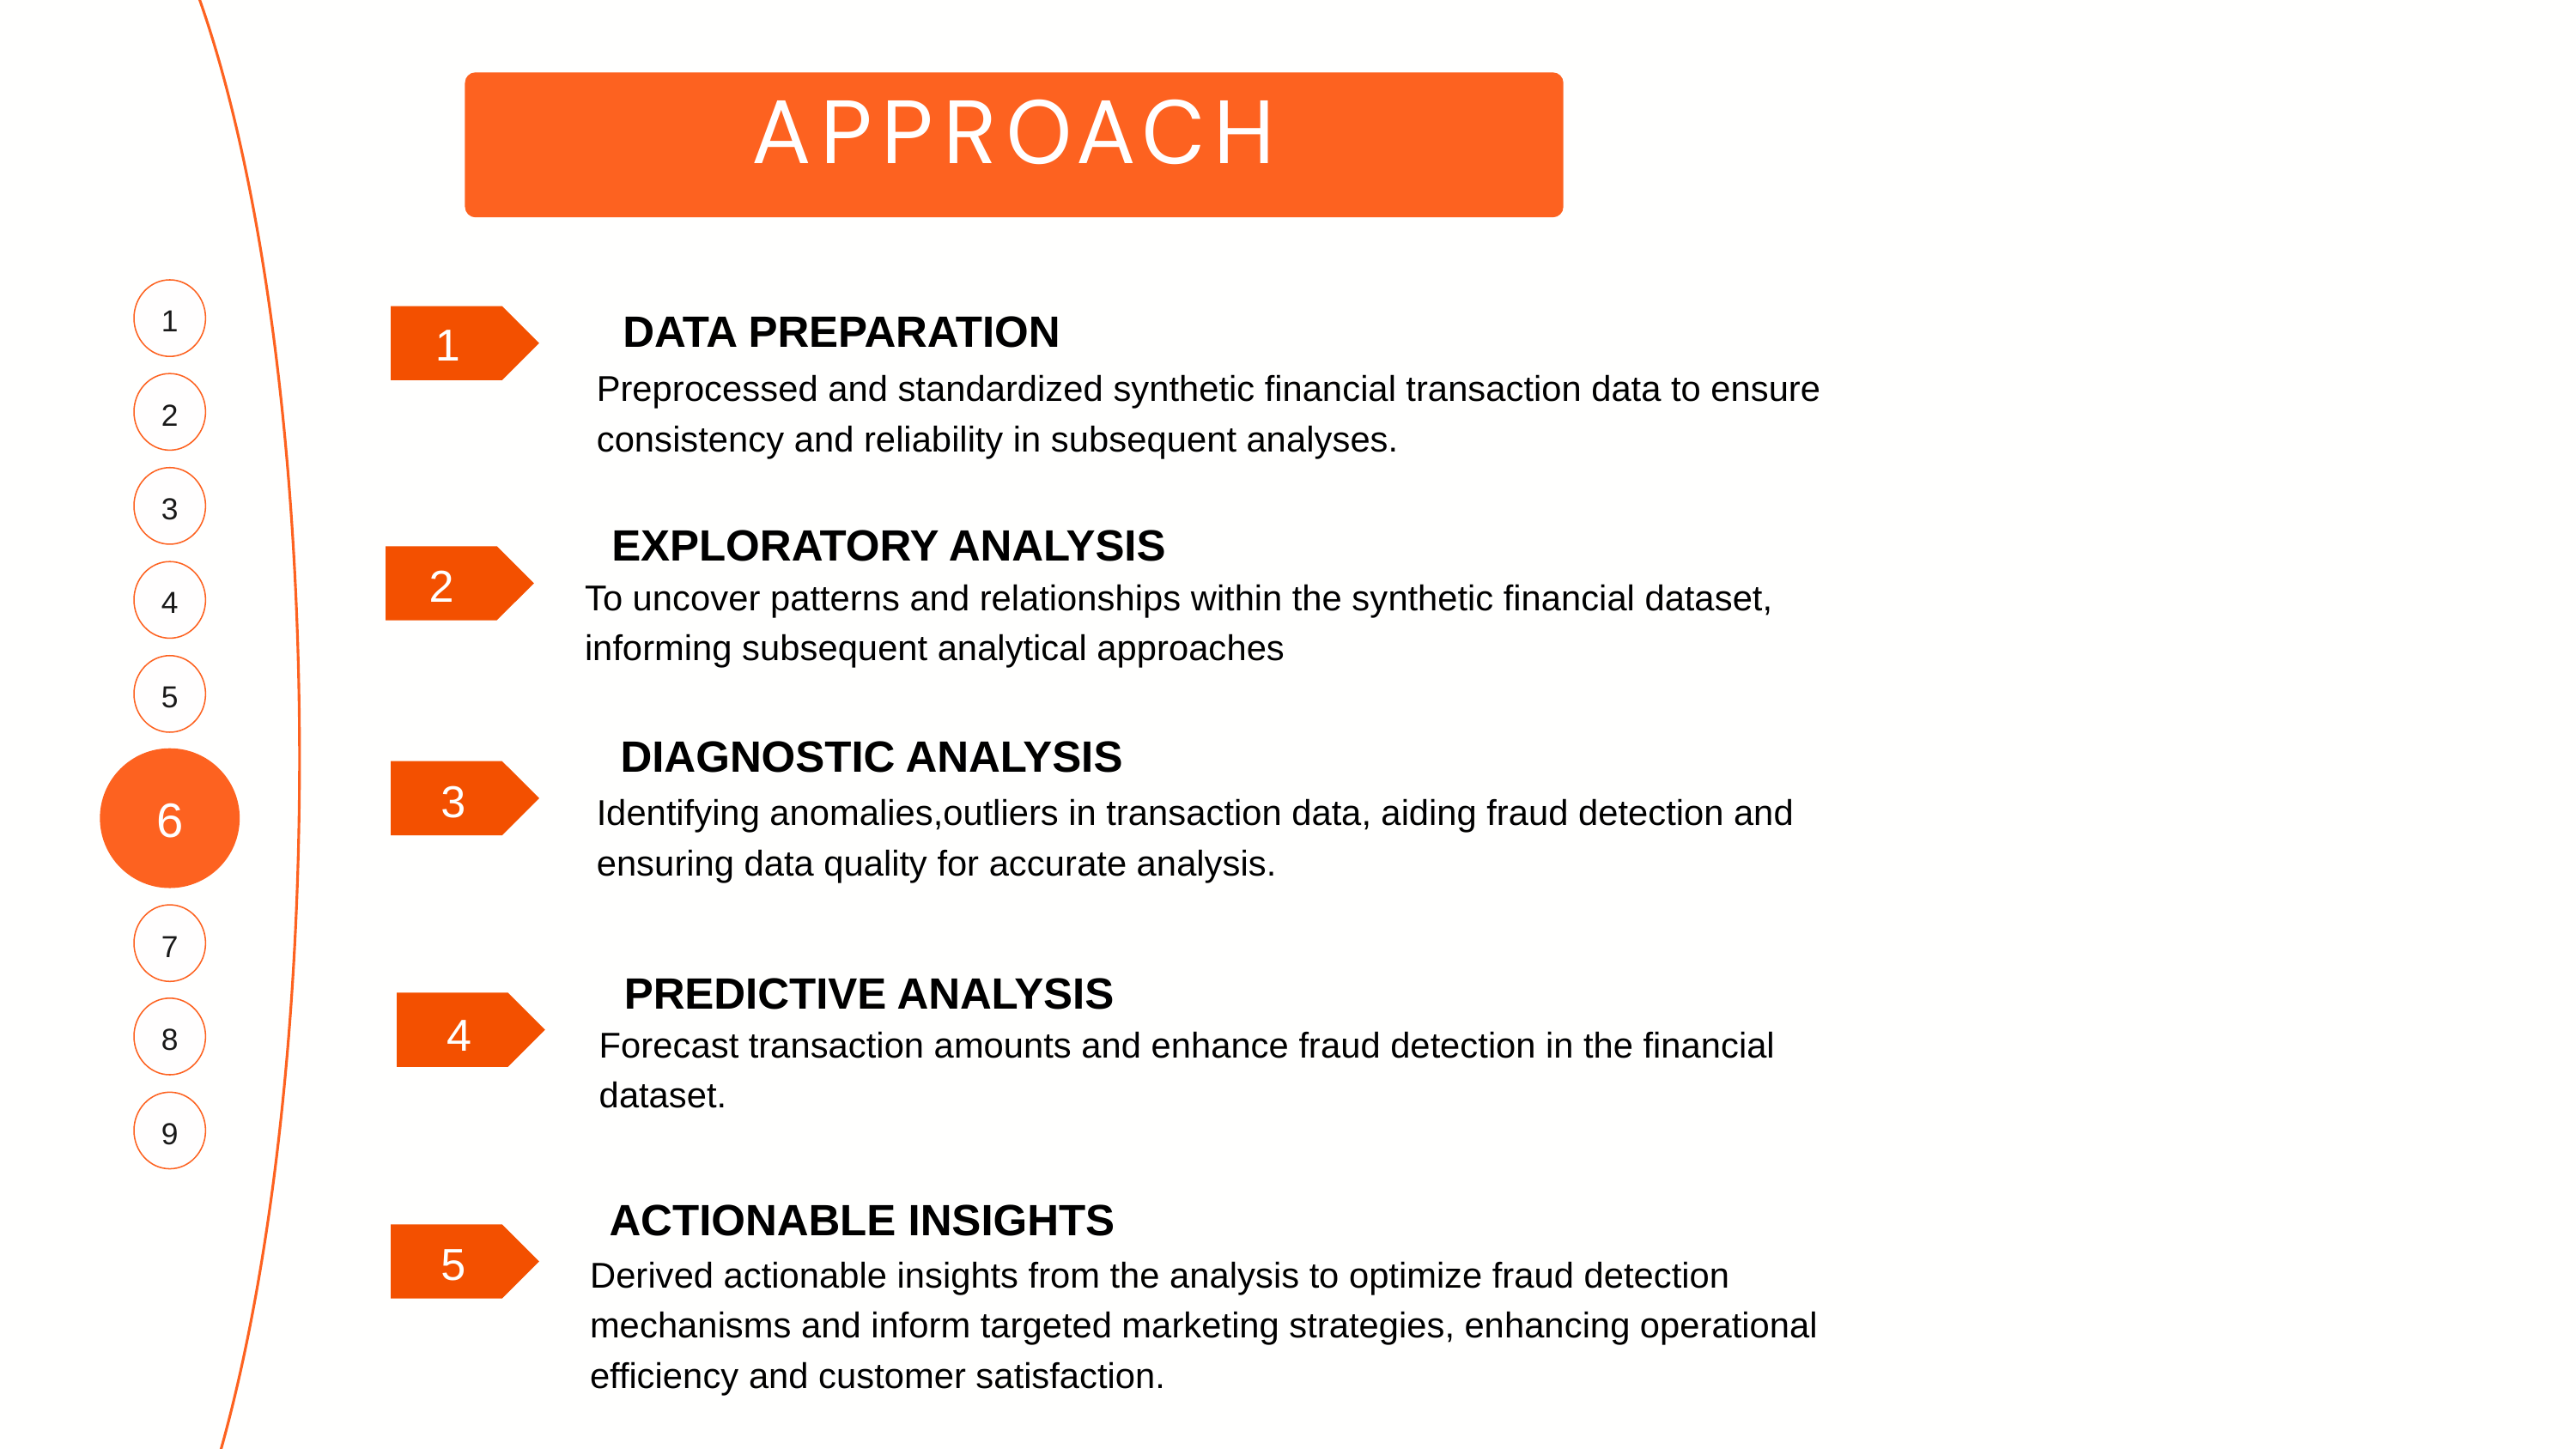

APPROACH

1

DATA PREPARATION

 1
Preprocessed and standardized synthetic financial transaction data to ensure consistency and reliability in subsequent analyses.

2

3
EXPLORATORY ANALYSIS

2

4
To uncover patterns and relationships within the synthetic financial dataset, informing subsequent analytical approaches

5
DIAGNOSTIC ANALYSIS

6

3
Identifying anomalies,outliers in transaction data, aiding fraud detection and ensuring data quality for accurate analysis.

7
PREDICTIVE ANALYSIS
Forecast transaction amounts and enhance fraud detection in the financial dataset.

4

8

9
ACTIONABLE INSIGHTS

5
Derived actionable insights from the analysis to optimize fraud detection mechanisms and inform targeted marketing strategies, enhancing operational efficiency and customer satisfaction.